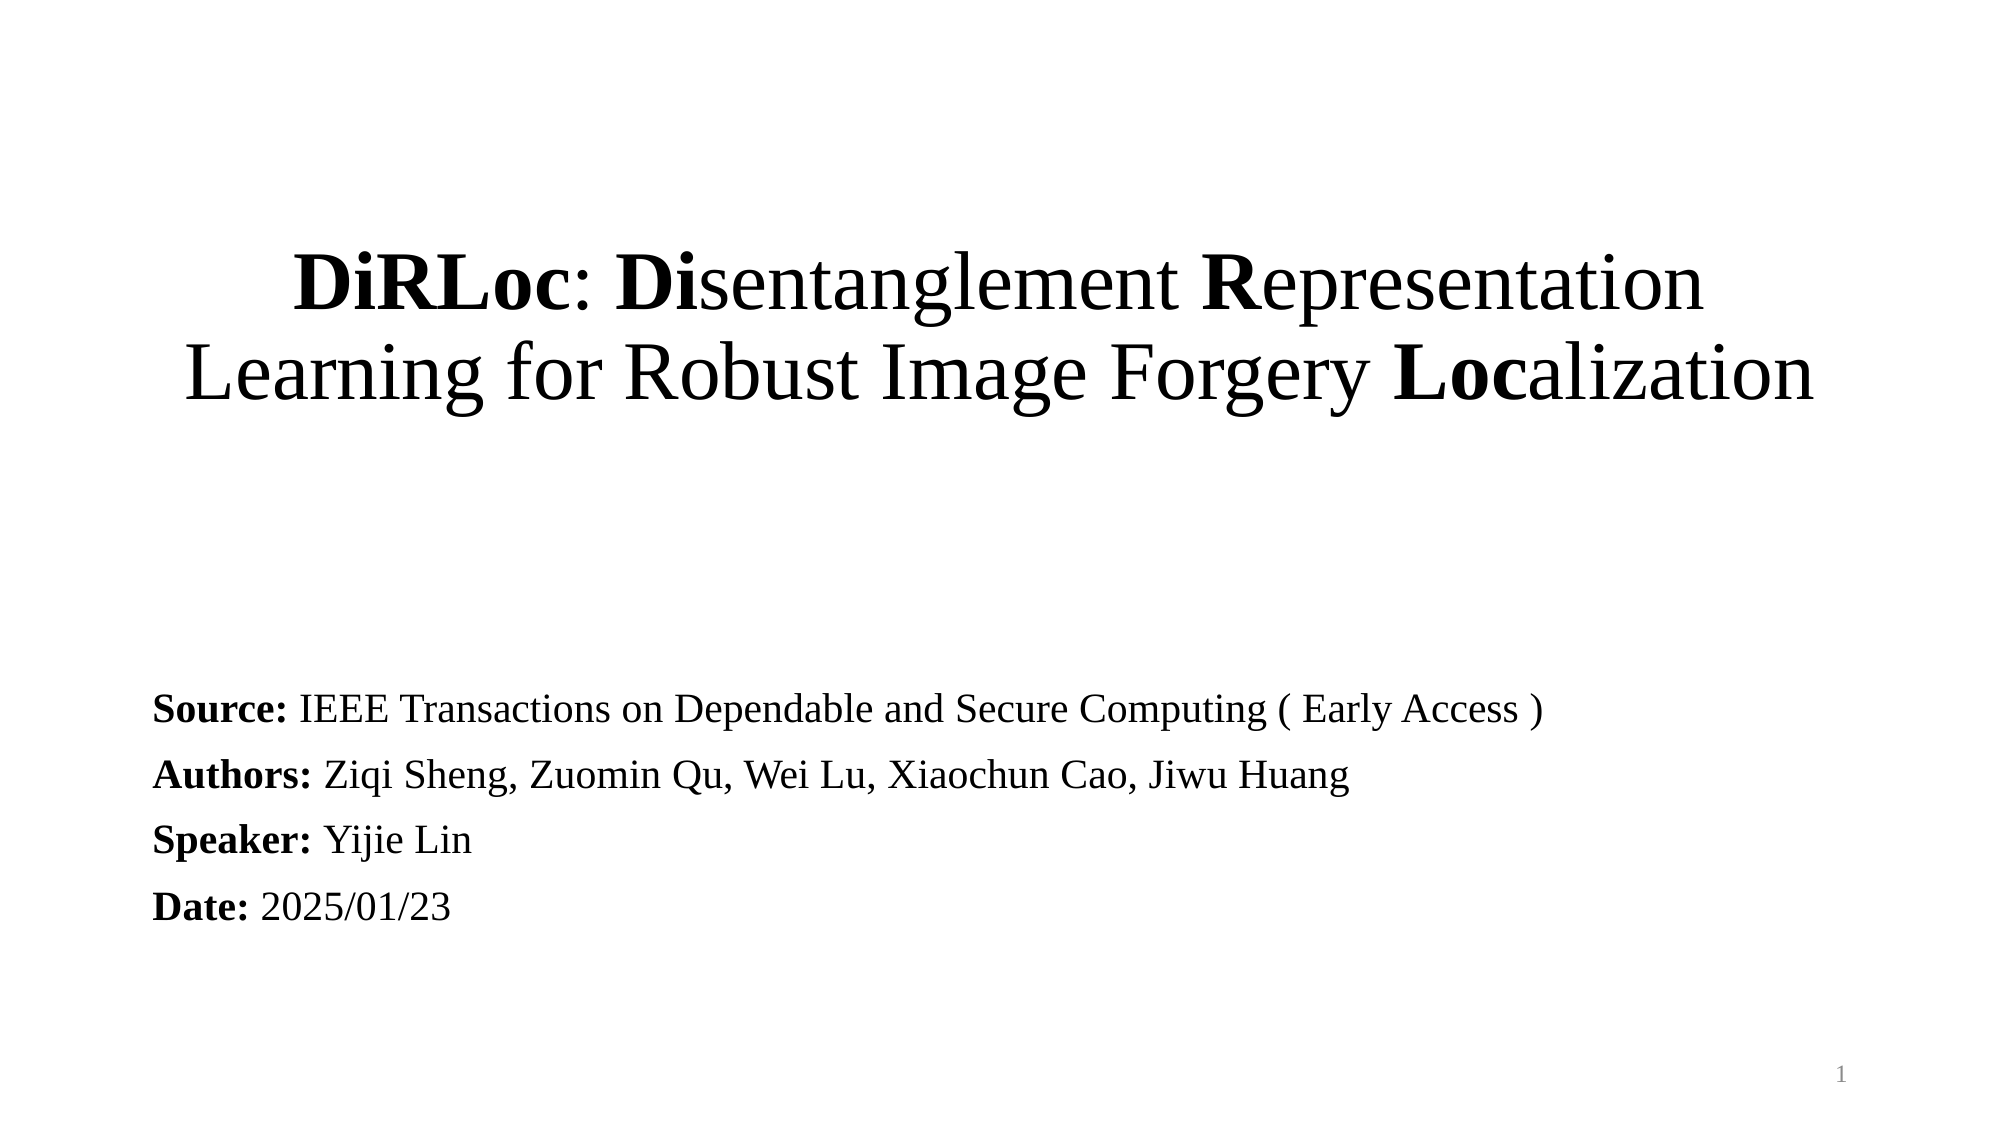

# DiRLoc: Disentanglement Representation Learning for Robust Image Forgery Localization
Source: IEEE Transactions on Dependable and Secure Computing ( Early Access )
Authors: Ziqi Sheng, Zuomin Qu, Wei Lu, Xiaochun Cao, Jiwu Huang
Speaker: Yijie Lin
Date: 2025/01/23
1